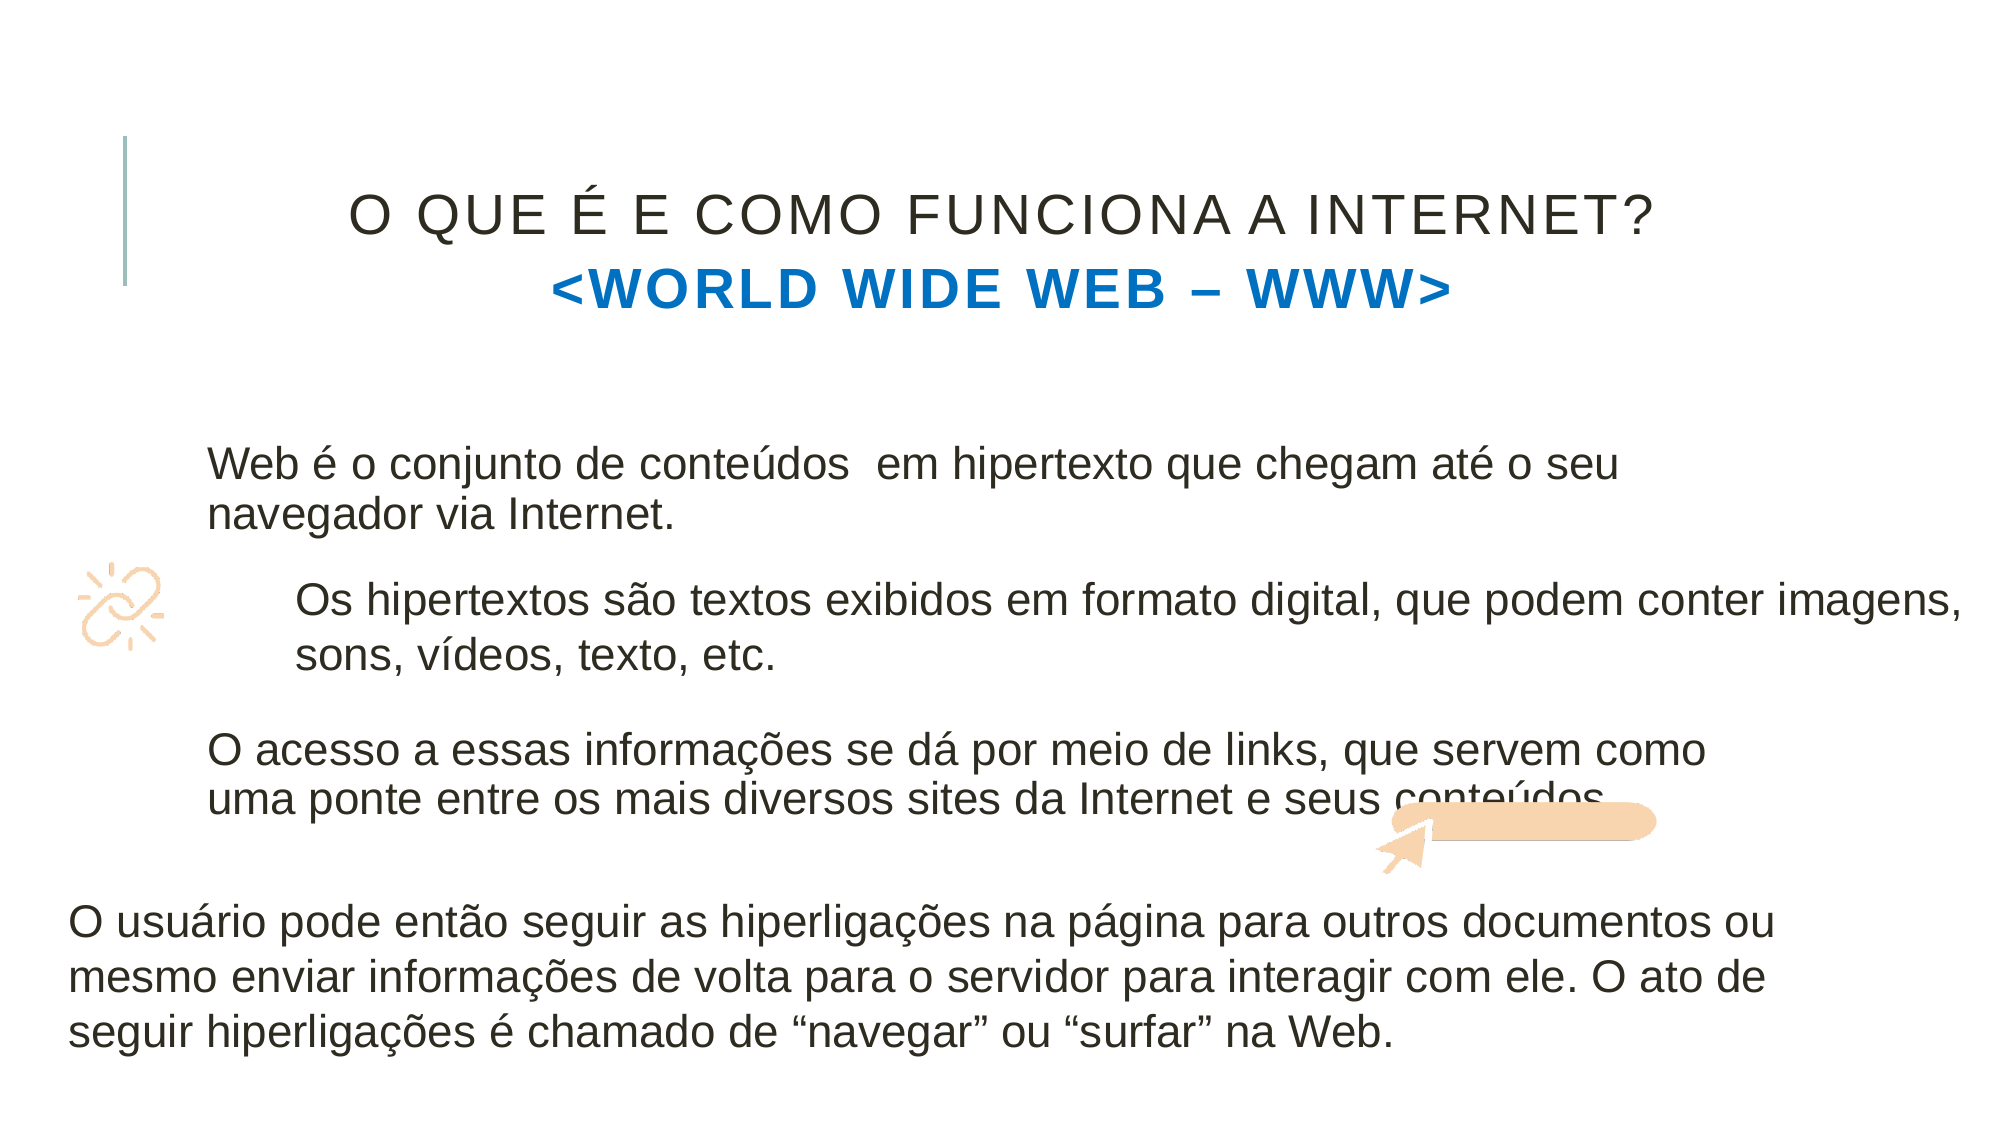

O que é e como funciona a internet?
<World Wide Web – WWW>
Web é o conjunto de conteúdos  em hipertexto que chegam até o seu navegador via Internet.

O acesso a essas informações se dá por meio de links, que servem como uma ponte entre os mais diversos sites da Internet e seus conteúdos.

Os hipertextos são textos exibidos em formato digital, que podem conter imagens, sons, vídeos, texto, etc.

O usuário pode então seguir as hiperligações na página para outros documentos ou mesmo enviar informações de volta para o servidor para interagir com ele. O ato de seguir hiperligações é chamado de “navegar” ou “surfar” na Web.